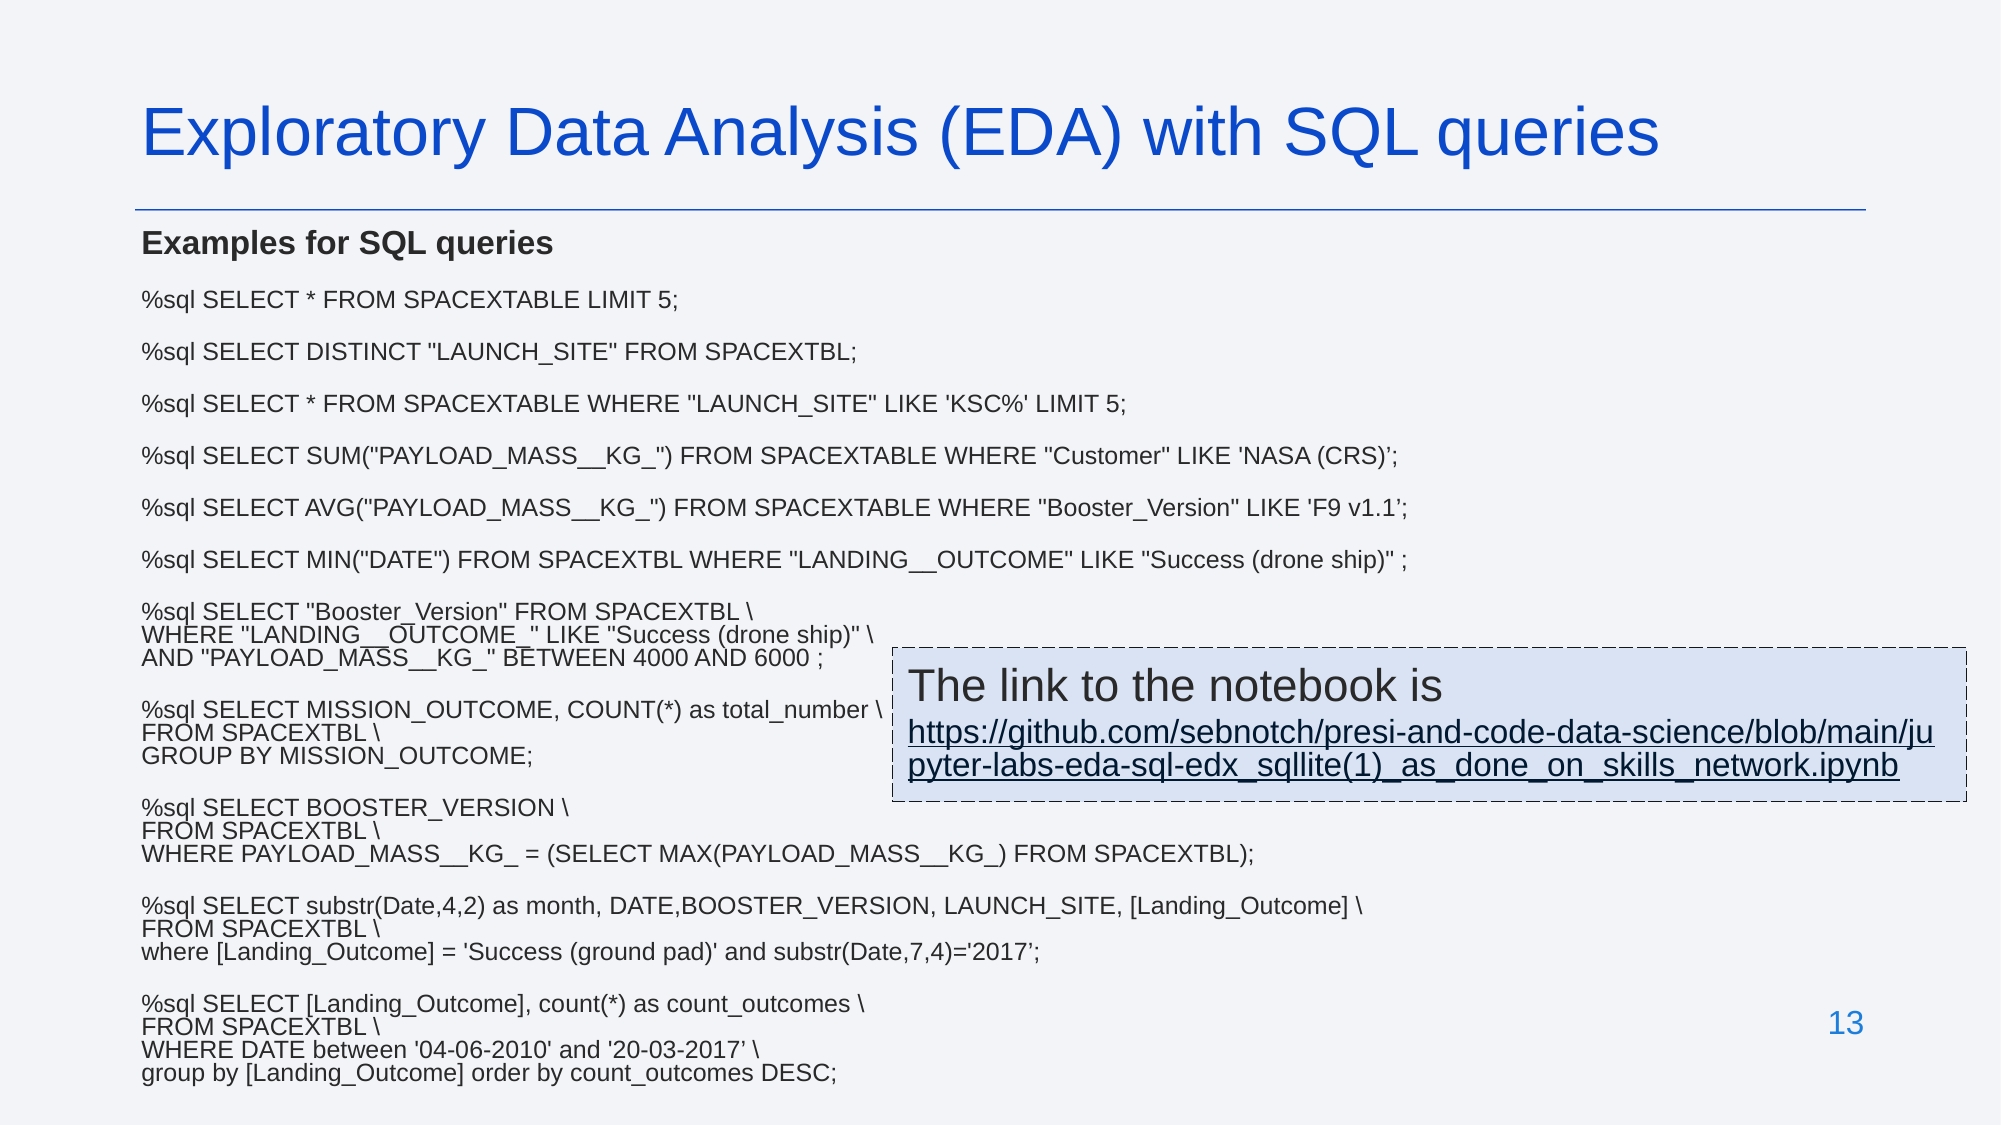

Exploratory Data Analysis (EDA) with SQL queries
Examples for SQL queries
%sql SELECT * FROM SPACEXTABLE LIMIT 5;
%sql SELECT DISTINCT "LAUNCH_SITE" FROM SPACEXTBL;
%sql SELECT * FROM SPACEXTABLE WHERE "LAUNCH_SITE" LIKE 'KSC%' LIMIT 5;
%sql SELECT SUM("PAYLOAD_MASS__KG_") FROM SPACEXTABLE WHERE "Customer" LIKE 'NASA (CRS)’;
%sql SELECT AVG("PAYLOAD_MASS__KG_") FROM SPACEXTABLE WHERE "Booster_Version" LIKE 'F9 v1.1’;
%sql SELECT MIN("DATE") FROM SPACEXTBL WHERE "LANDING__OUTCOME" LIKE "Success (drone ship)" ;
%sql SELECT "Booster_Version" FROM SPACEXTBL \
WHERE "LANDING__OUTCOME_" LIKE "Success (drone ship)" \
AND "PAYLOAD_MASS__KG_" BETWEEN 4000 AND 6000 ;
%sql SELECT MISSION_OUTCOME, COUNT(*) as total_number \
FROM SPACEXTBL \
GROUP BY MISSION_OUTCOME;
%sql SELECT BOOSTER_VERSION \
FROM SPACEXTBL \
WHERE PAYLOAD_MASS__KG_ = (SELECT MAX(PAYLOAD_MASS__KG_) FROM SPACEXTBL);
%sql SELECT substr(Date,4,2) as month, DATE,BOOSTER_VERSION, LAUNCH_SITE, [Landing_Outcome] \
FROM SPACEXTBL \
where [Landing_Outcome] = 'Success (ground pad)' and substr(Date,7,4)='2017’;
%sql SELECT [Landing_Outcome], count(*) as count_outcomes \
FROM SPACEXTBL \
WHERE DATE between '04-06-2010' and '20-03-2017’ \
group by [Landing_Outcome] order by count_outcomes DESC;
The link to the notebook is https://github.com/sebnotch/presi-and-code-data-science/blob/main/jupyter-labs-eda-sql-edx_sqllite(1)_as_done_on_skills_network.ipynb

13